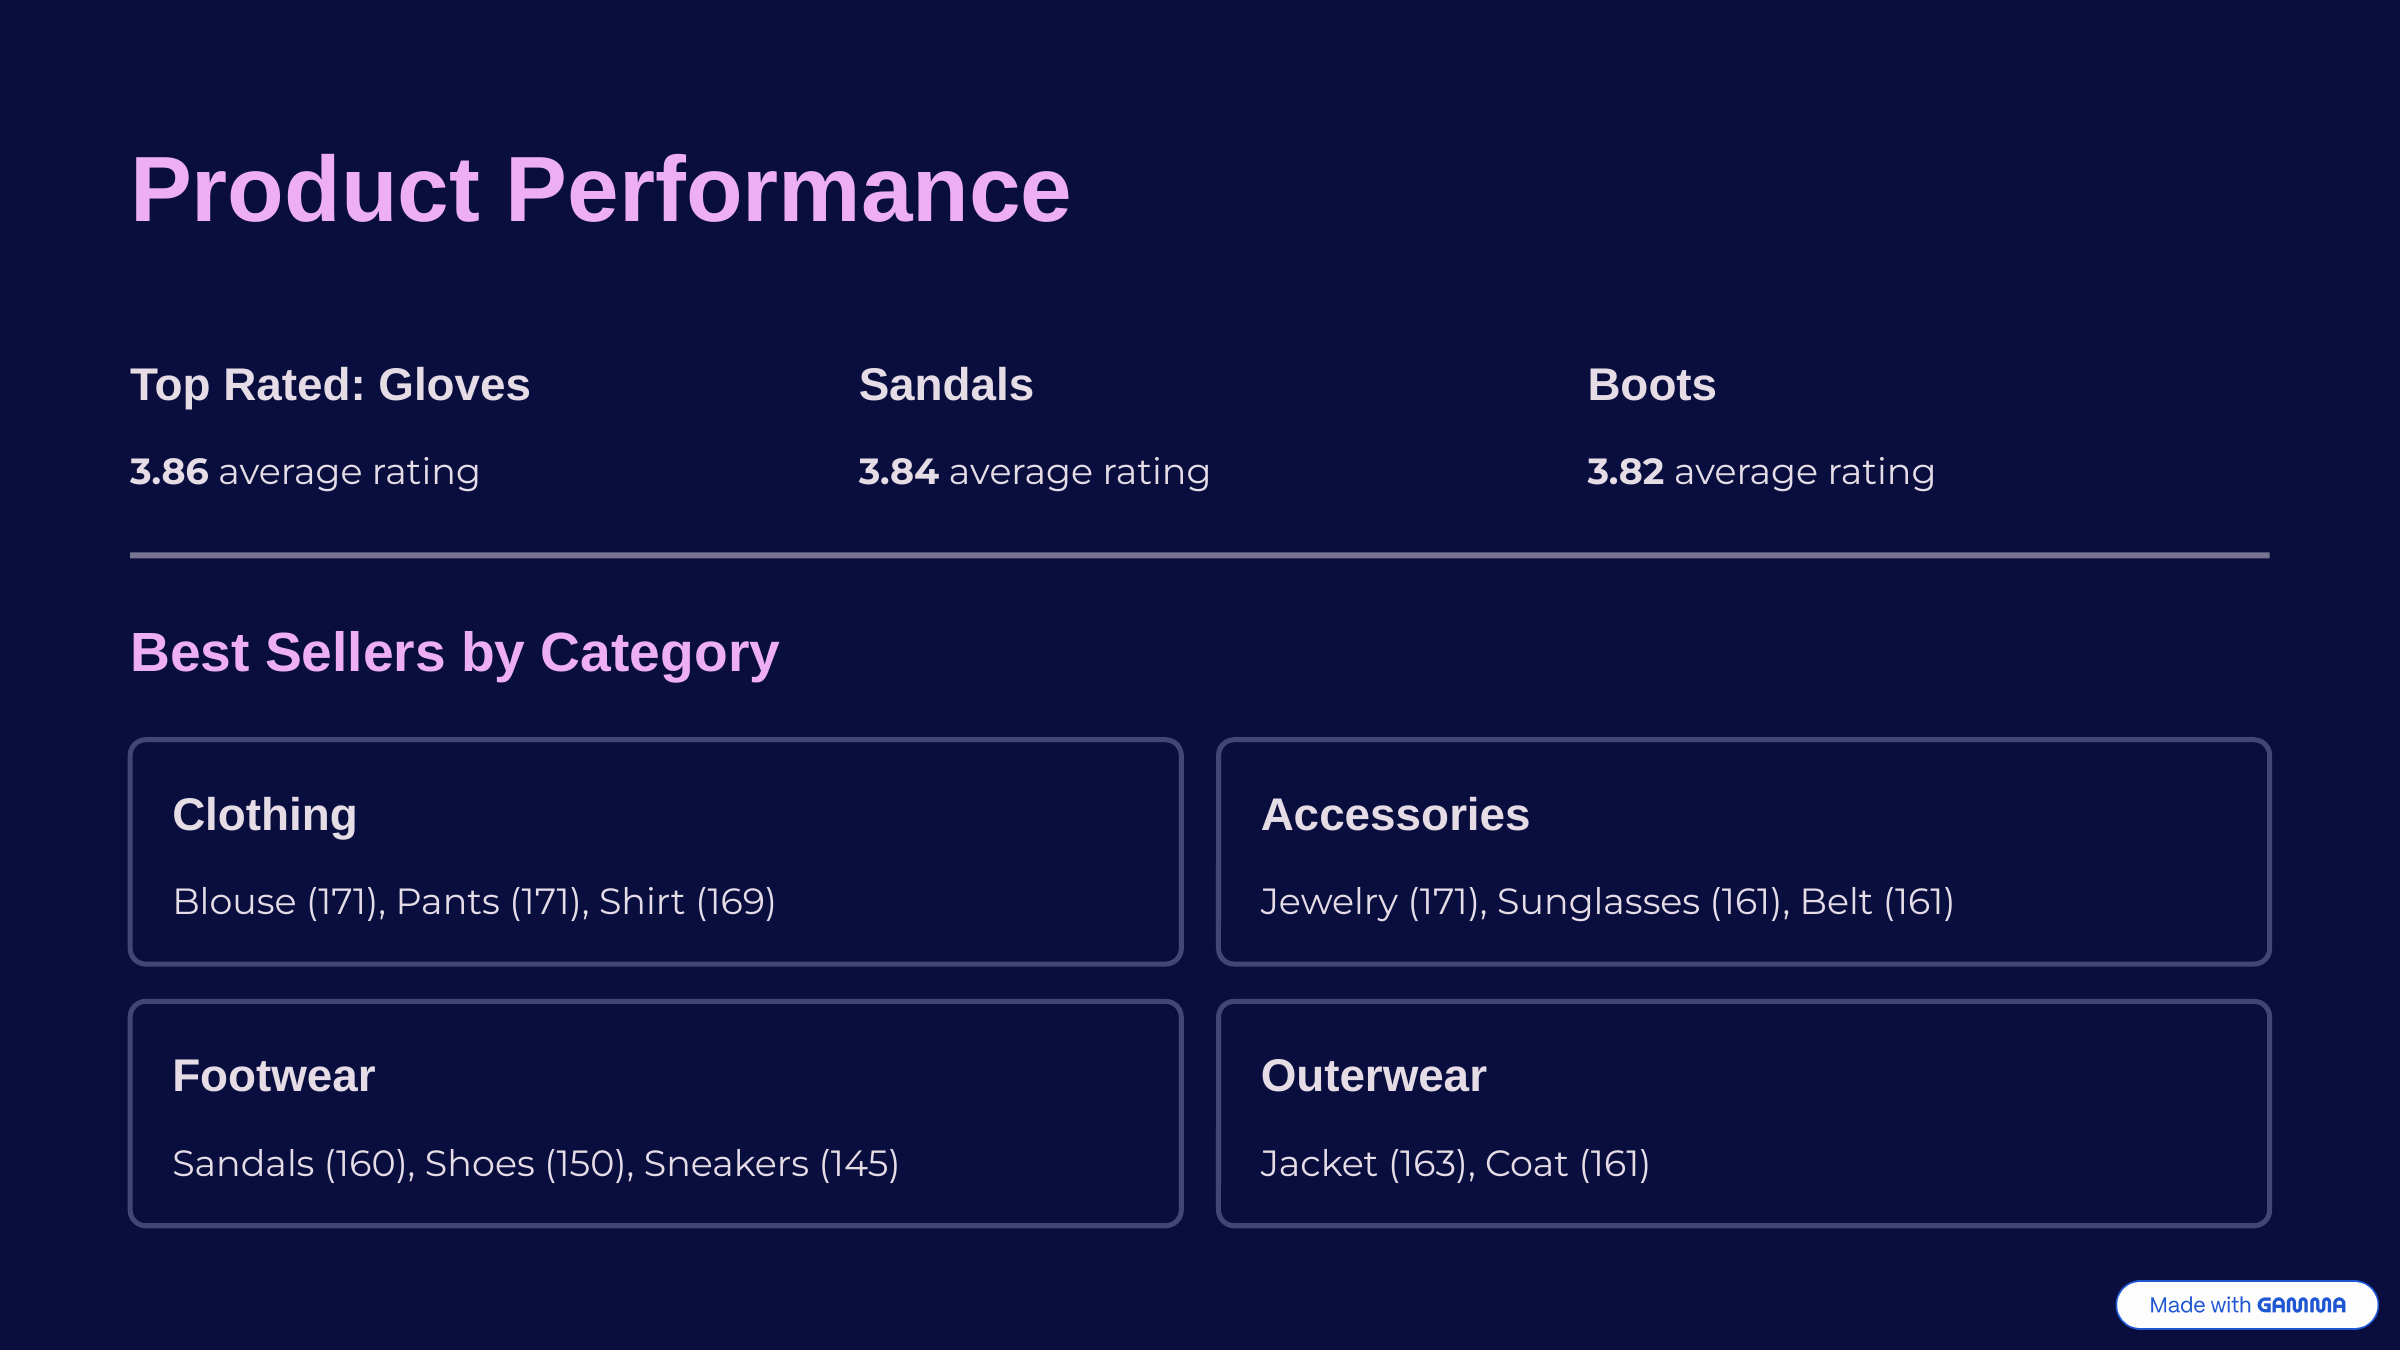

Product Performance
Top Rated: Gloves
Sandals
Boots
3.86 average rating
3.84 average rating
3.82 average rating

Best Sellers by Category

Clothing
Accessories
Blouse (171), Pants (171), Shirt (169)
Jewelry (171), Sunglasses (161), Belt (161)

Footwear
Outerwear
Sandals (160), Shoes (150), Sneakers (145)
Jacket (163), Coat (161)